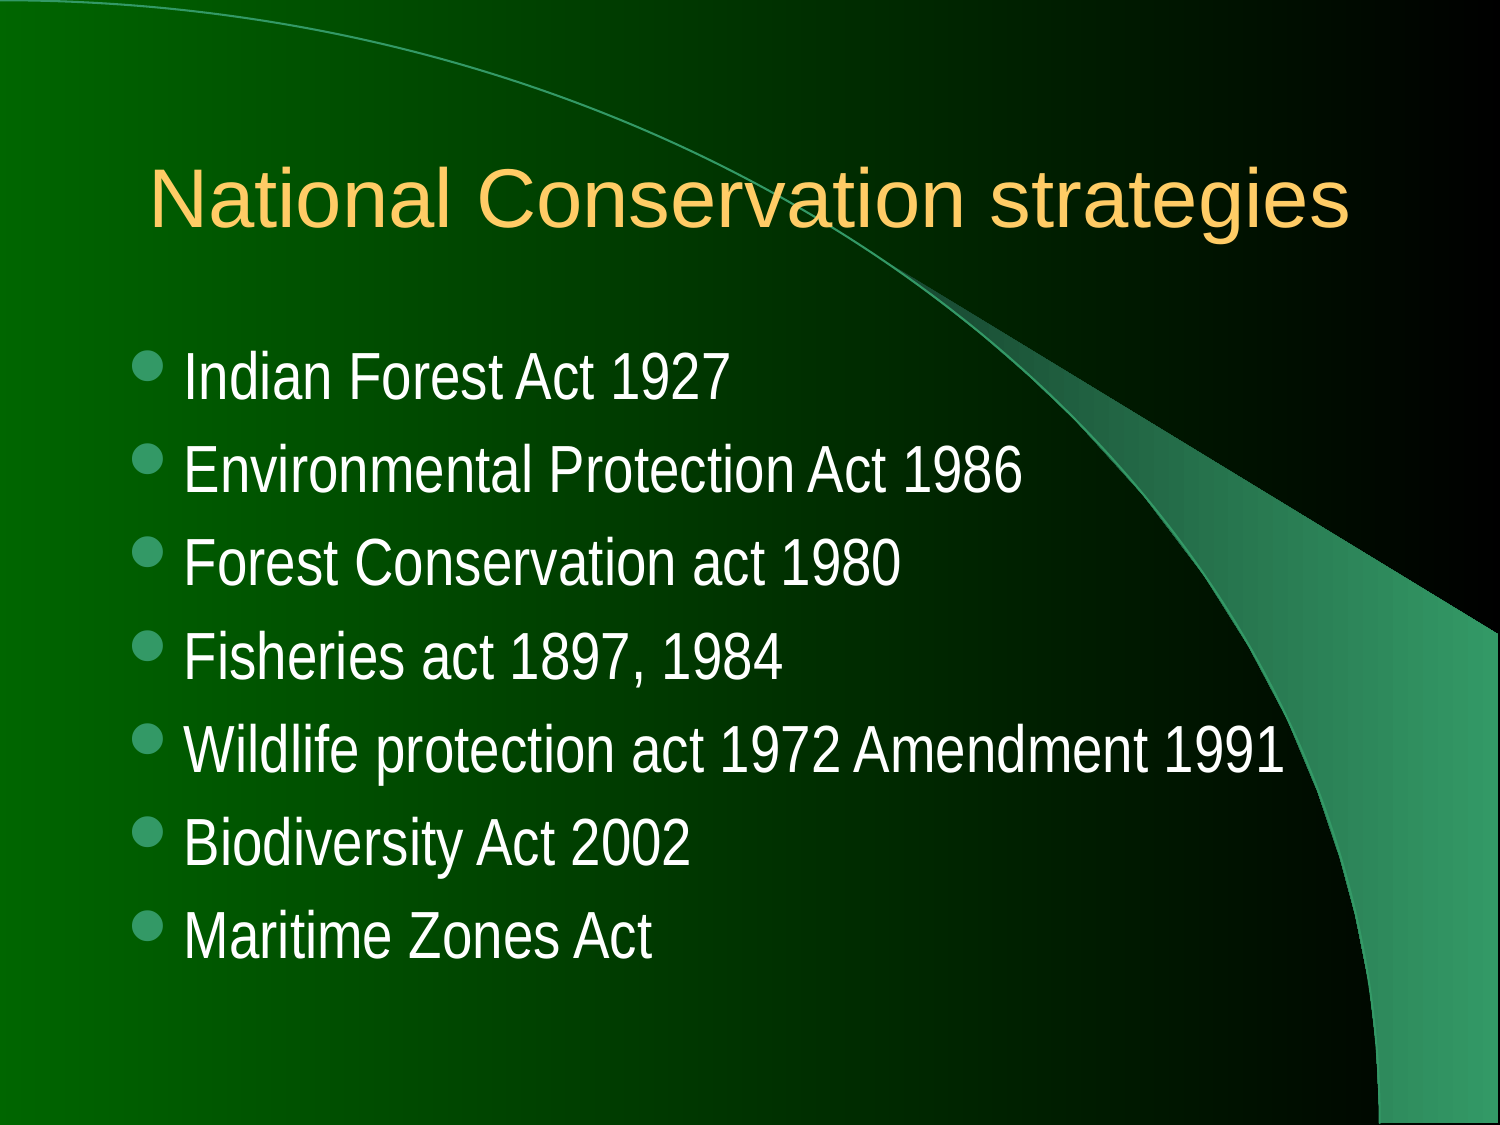

# National Conservation strategies
Indian Forest Act 1927
Environmental Protection Act 1986
Forest Conservation act 1980
Fisheries act 1897, 1984
Wildlife protection act 1972 Amendment 1991
Biodiversity Act 2002
Maritime Zones Act